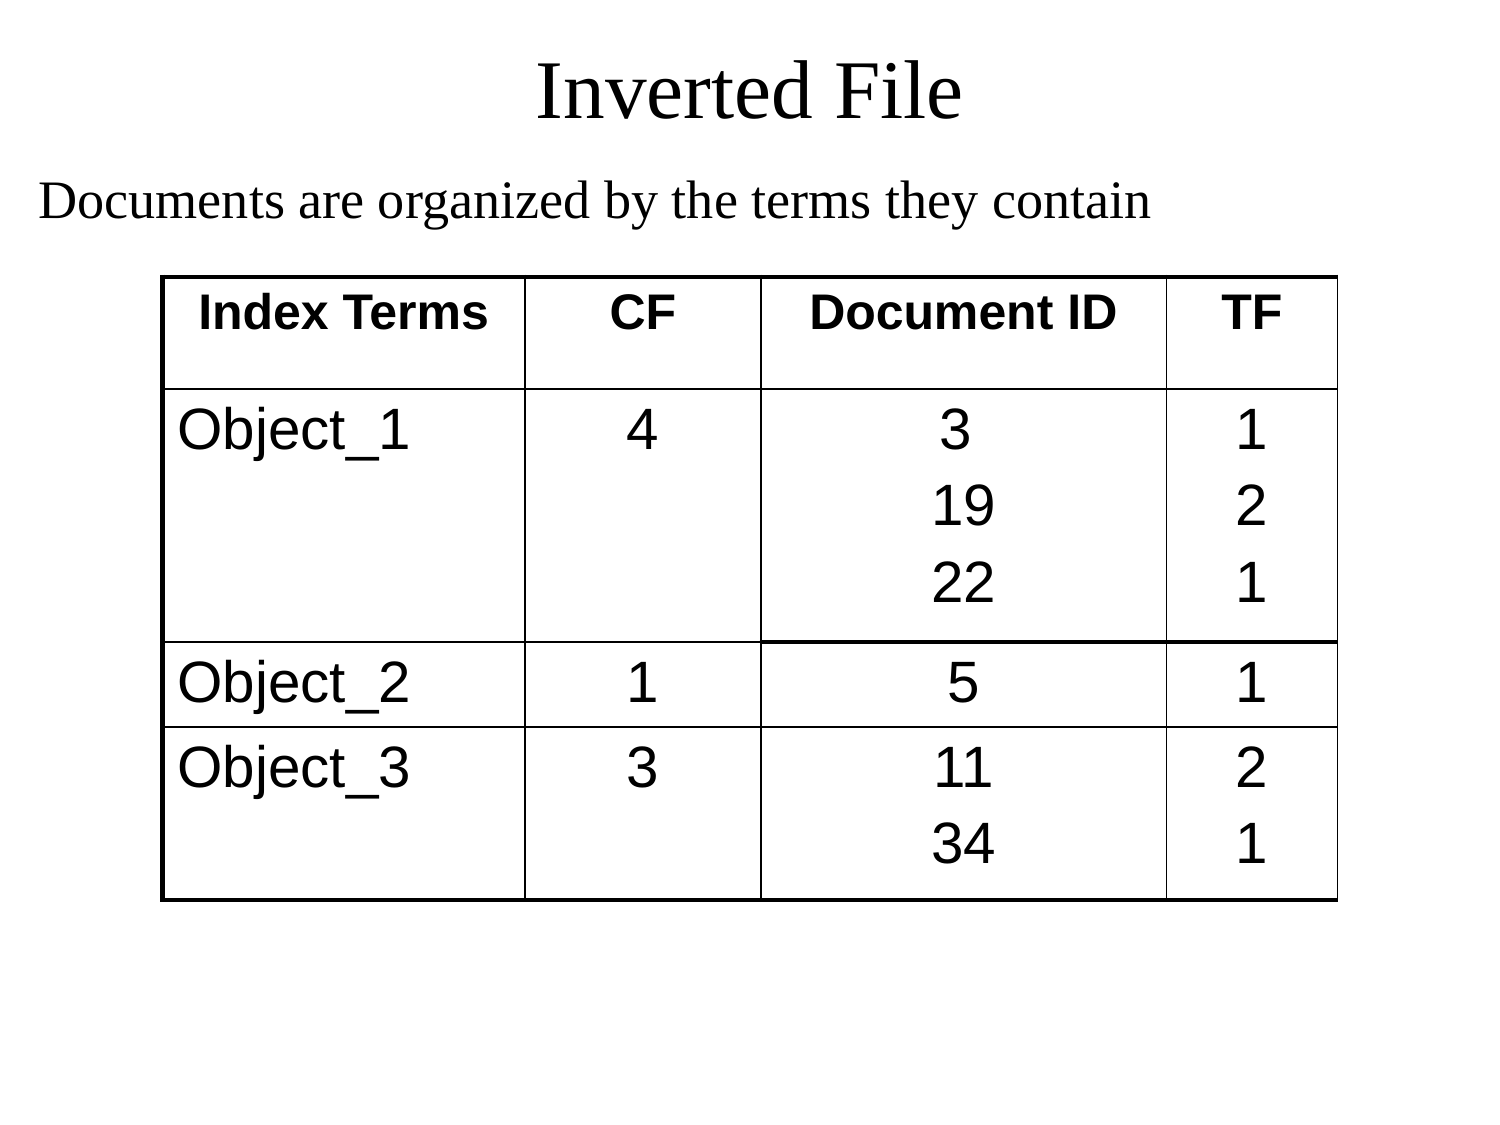

# Inverted File
Documents are organized by the terms they contain
| Index Terms | CF | Document ID | TF |
| --- | --- | --- | --- |
| Object\_1 | 4 | 3 19 22 | 1 2 1 |
| Object\_2 | 1 | 5 | 1 |
| Object\_3 | 3 | 11 34 | 2 1 |
136